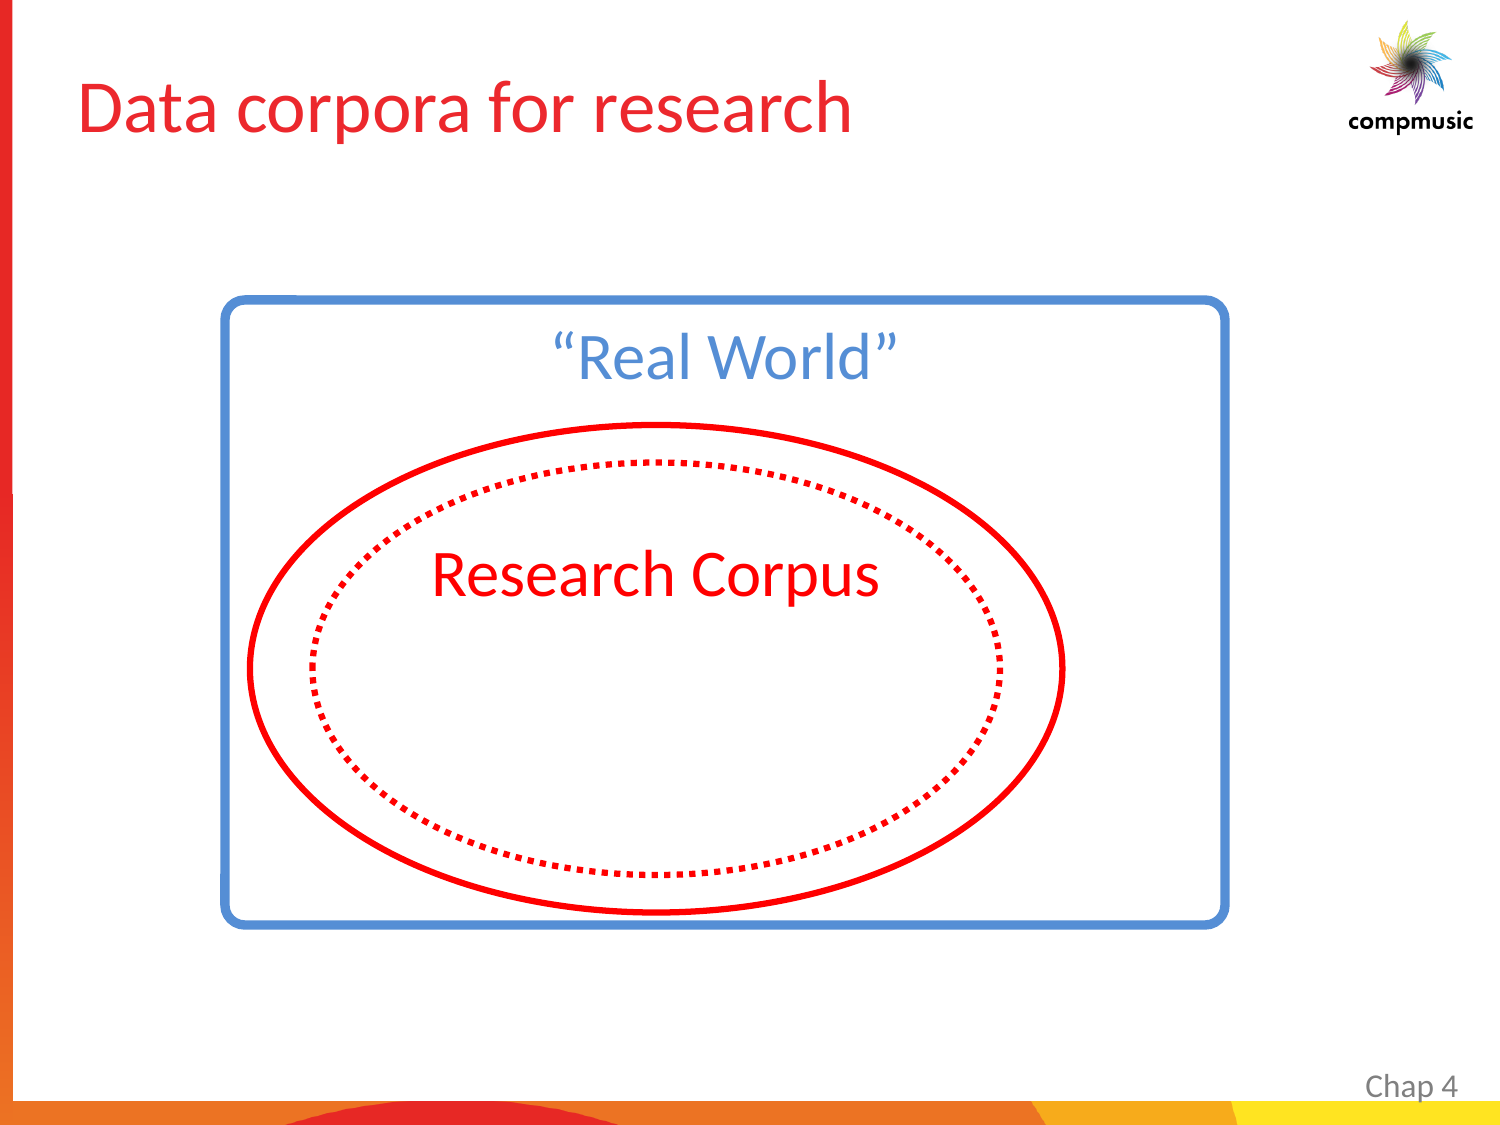

# Data corpora for research
“Real World”

Research Corpus
Chap 4